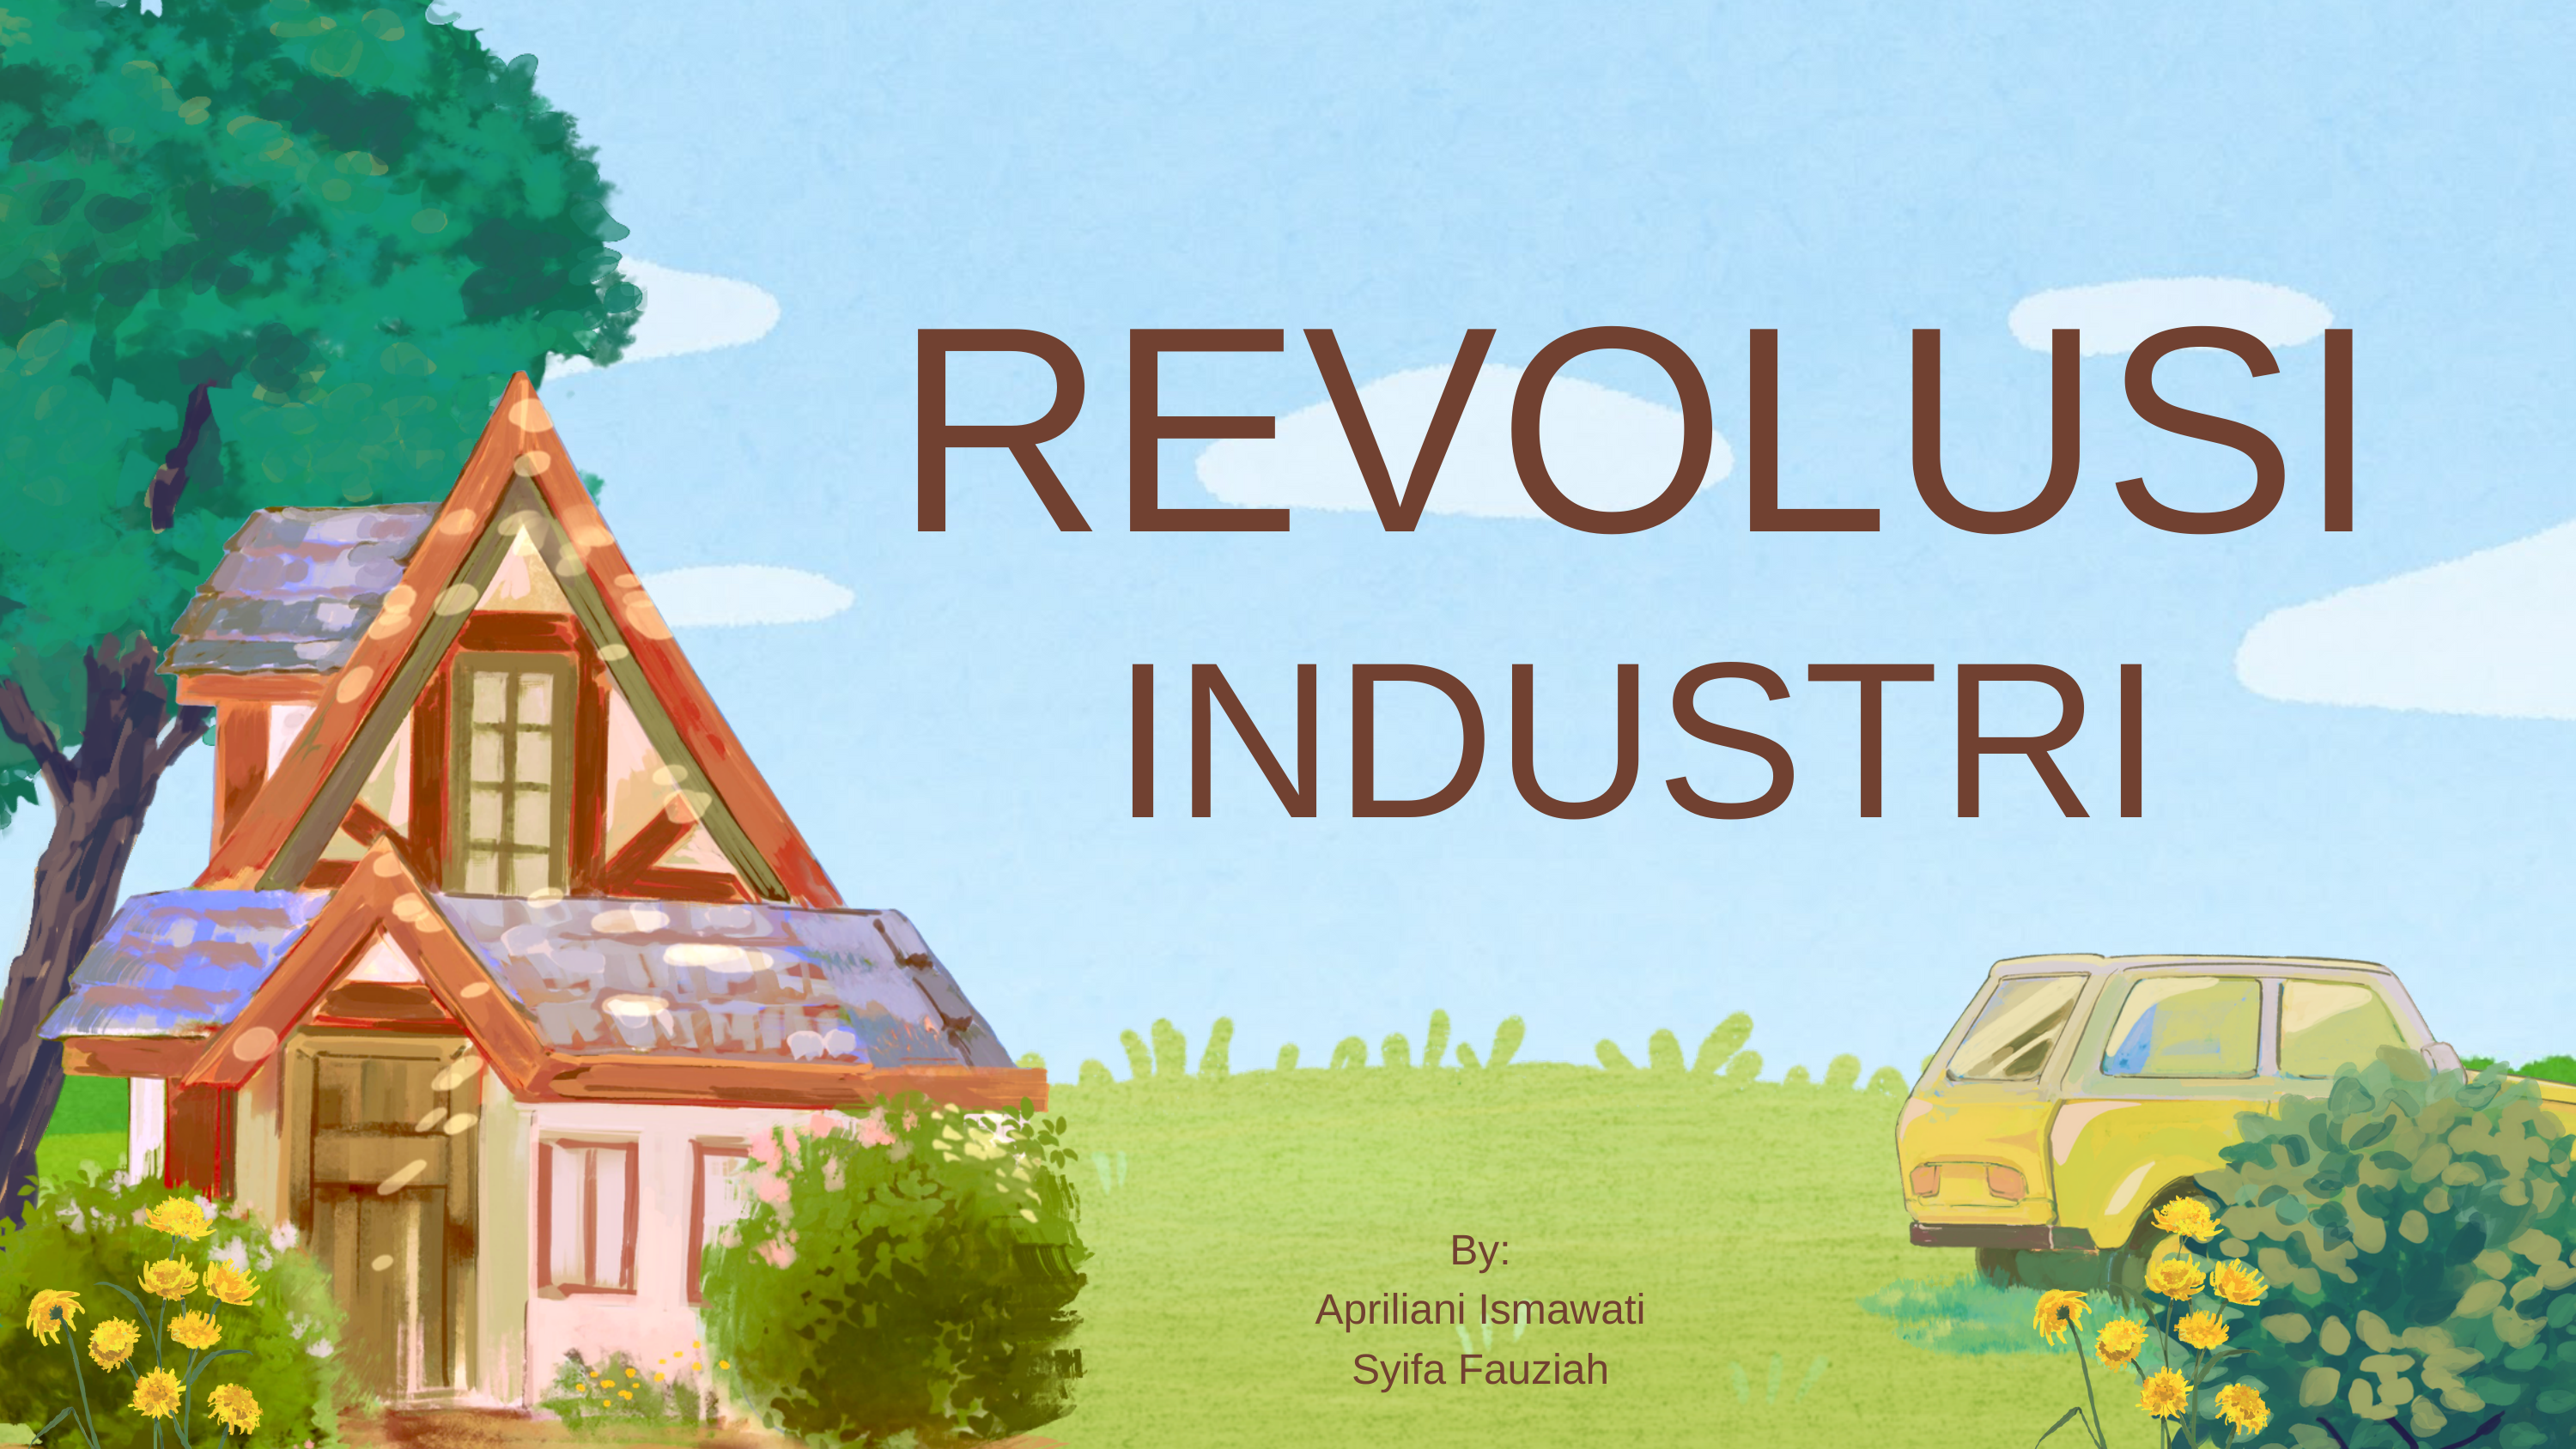

REVOLUSI

INDUSTRI

By:
Apriliani Ismawati
Syifa Fauziah